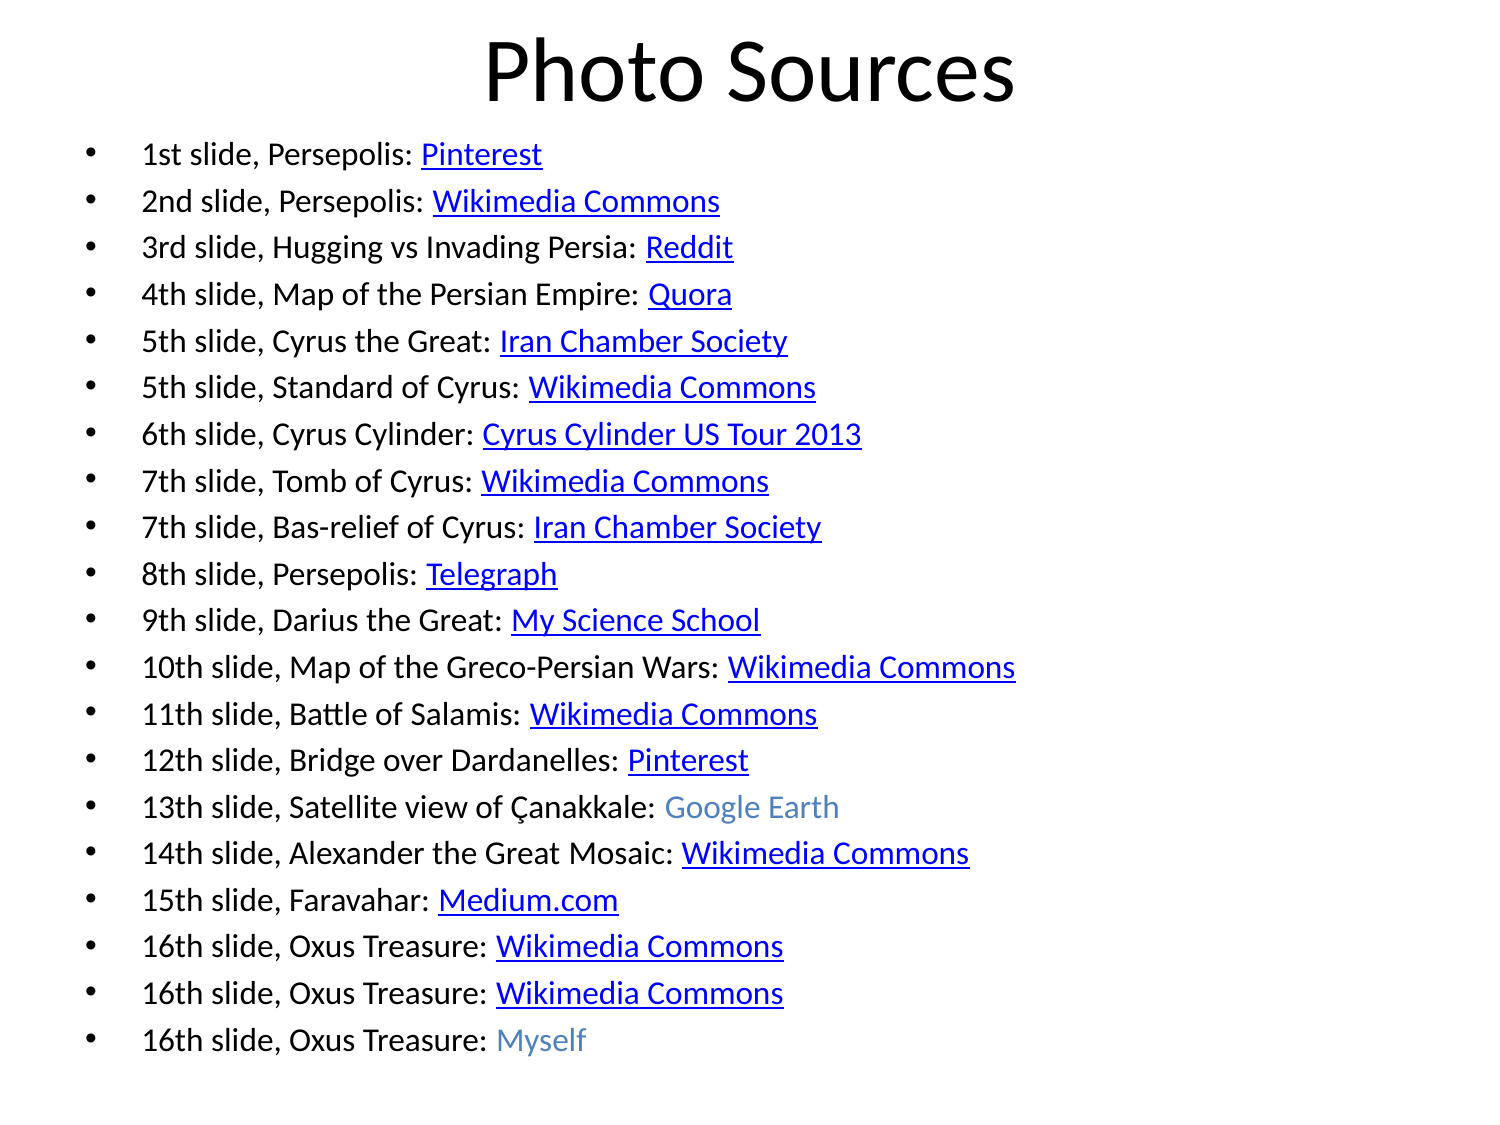

# Photo Sources
1st slide, Persepolis: Pinterest
2nd slide, Persepolis: Wikimedia Commons
3rd slide, Hugging vs Invading Persia: Reddit
4th slide, Map of the Persian Empire: Quora
5th slide, Cyrus the Great: Iran Chamber Society
5th slide, Standard of Cyrus: Wikimedia Commons
6th slide, Cyrus Cylinder: Cyrus Cylinder US Tour 2013
7th slide, Tomb of Cyrus: Wikimedia Commons
7th slide, Bas-relief of Cyrus: Iran Chamber Society
8th slide, Persepolis: Telegraph
9th slide, Darius the Great: My Science School
10th slide, Map of the Greco-Persian Wars: Wikimedia Commons
11th slide, Battle of Salamis: Wikimedia Commons
12th slide, Bridge over Dardanelles: Pinterest
13th slide, Satellite view of Çanakkale: Google Earth
14th slide, Alexander the Great Mosaic: Wikimedia Commons
15th slide, Faravahar: Medium.com
16th slide, Oxus Treasure: Wikimedia Commons
16th slide, Oxus Treasure: Wikimedia Commons
16th slide, Oxus Treasure: Myself